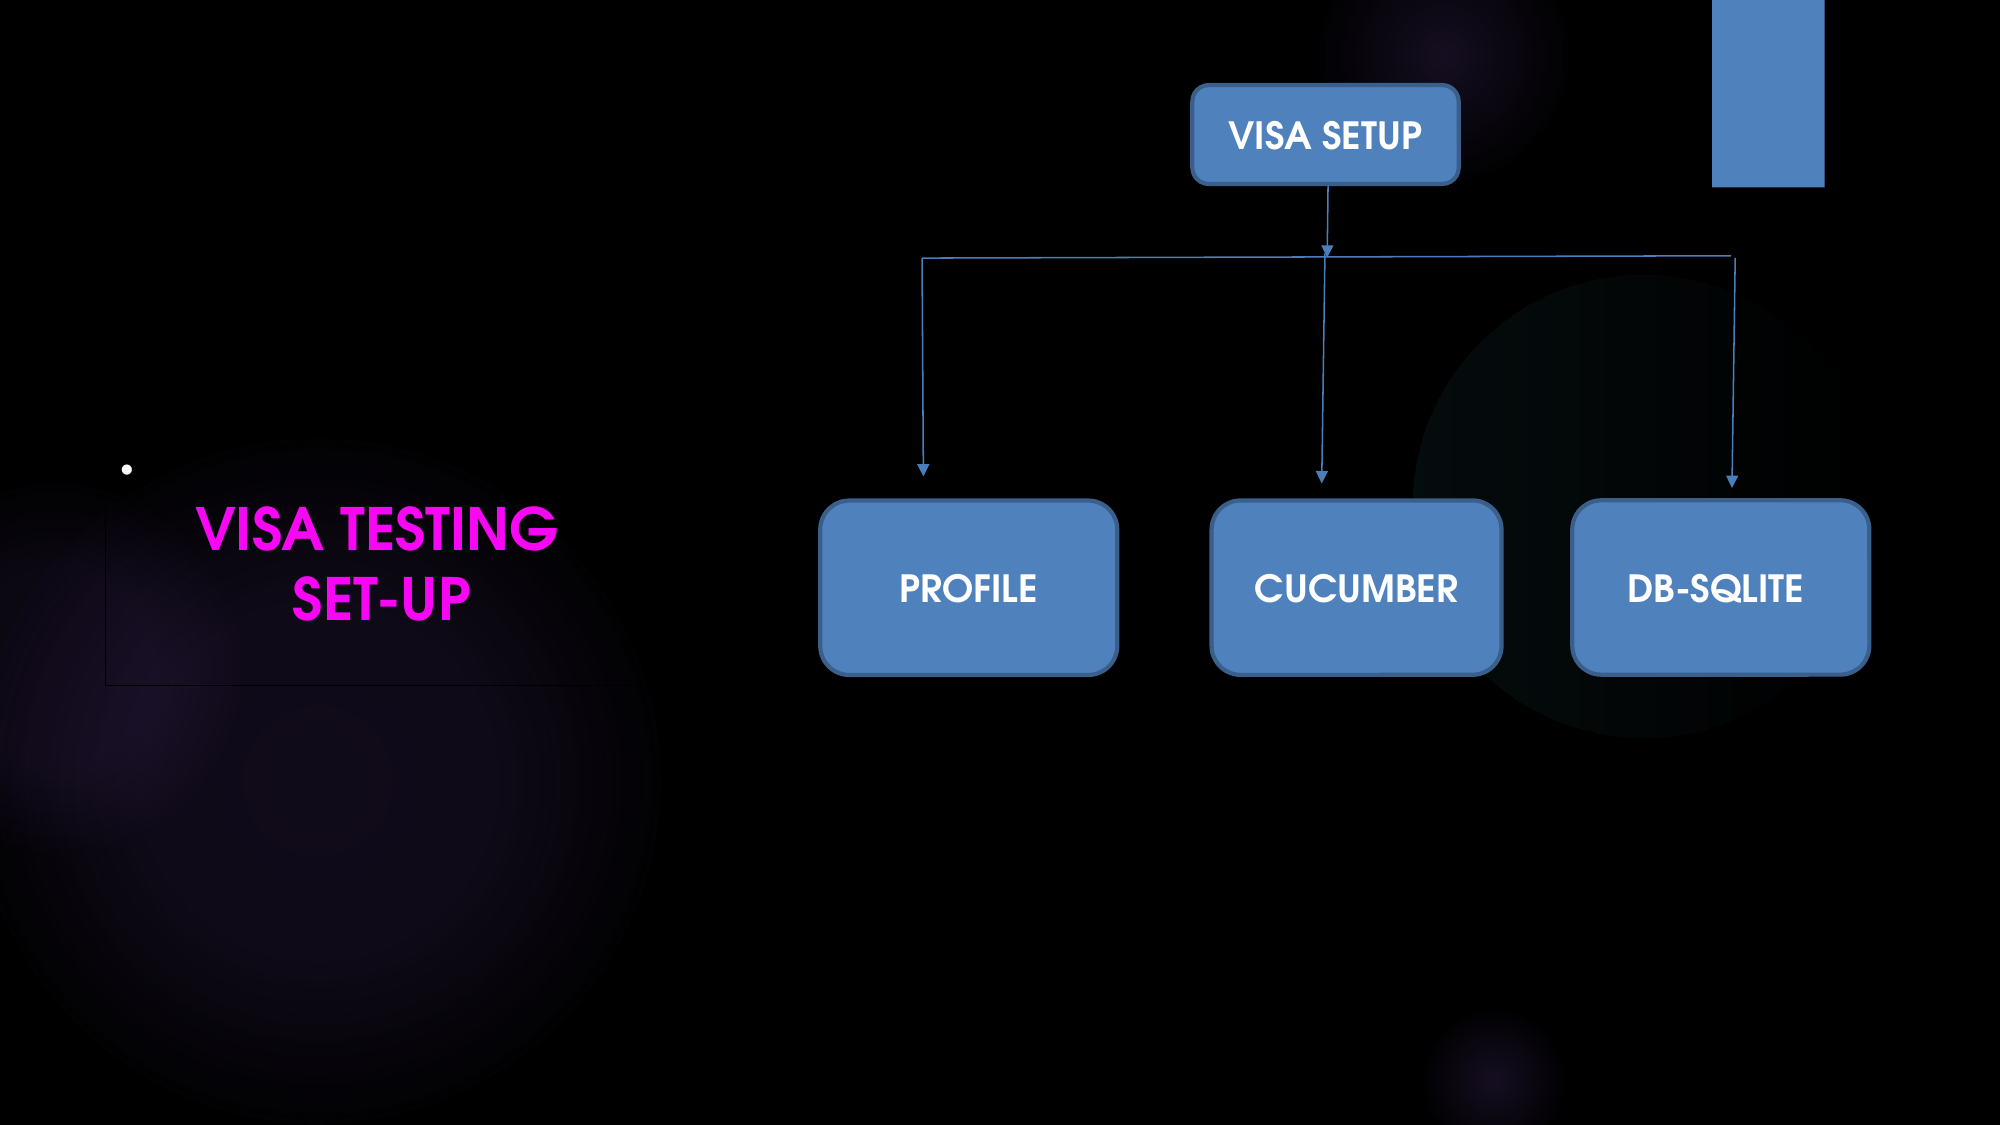

VISA SETUP

VISA TESTING            SET-UP
DB-SQLITE
CUCUMBER
PROFILE